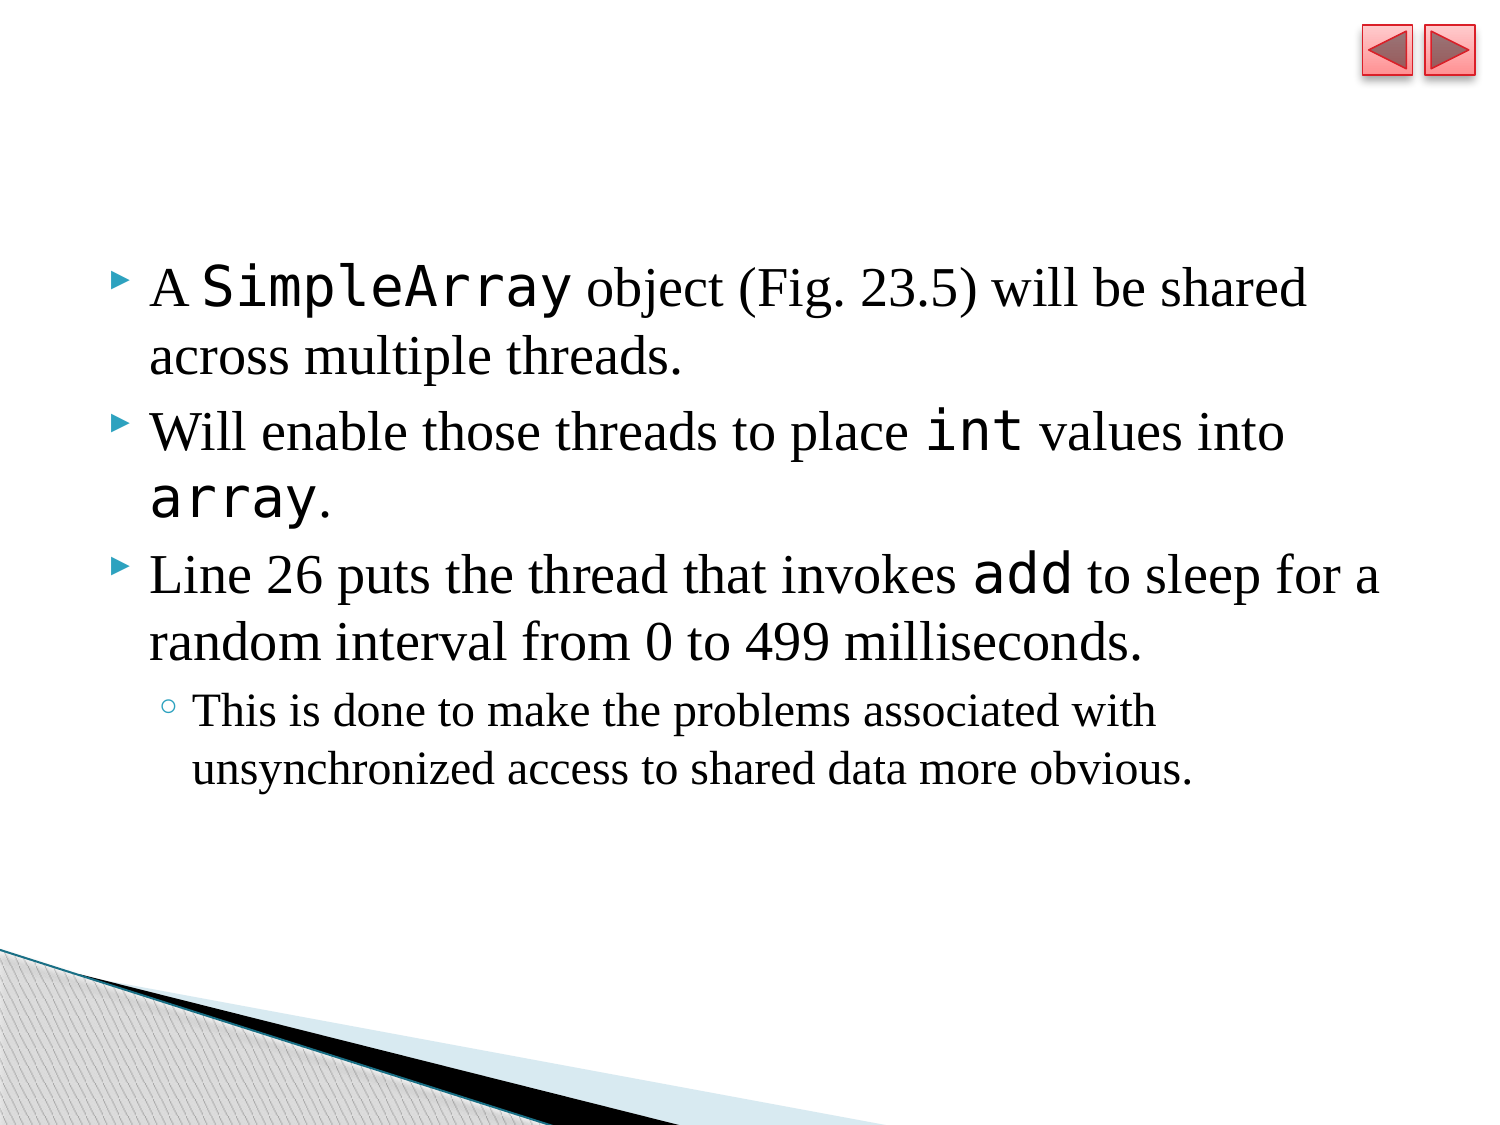

#
A SimpleArray object (Fig. 23.5) will be shared across multiple threads.
Will enable those threads to place int values into array.
Line 26 puts the thread that invokes add to sleep for a random interval from 0 to 499 milliseconds.
This is done to make the problems associated with unsynchronized access to shared data more obvious.